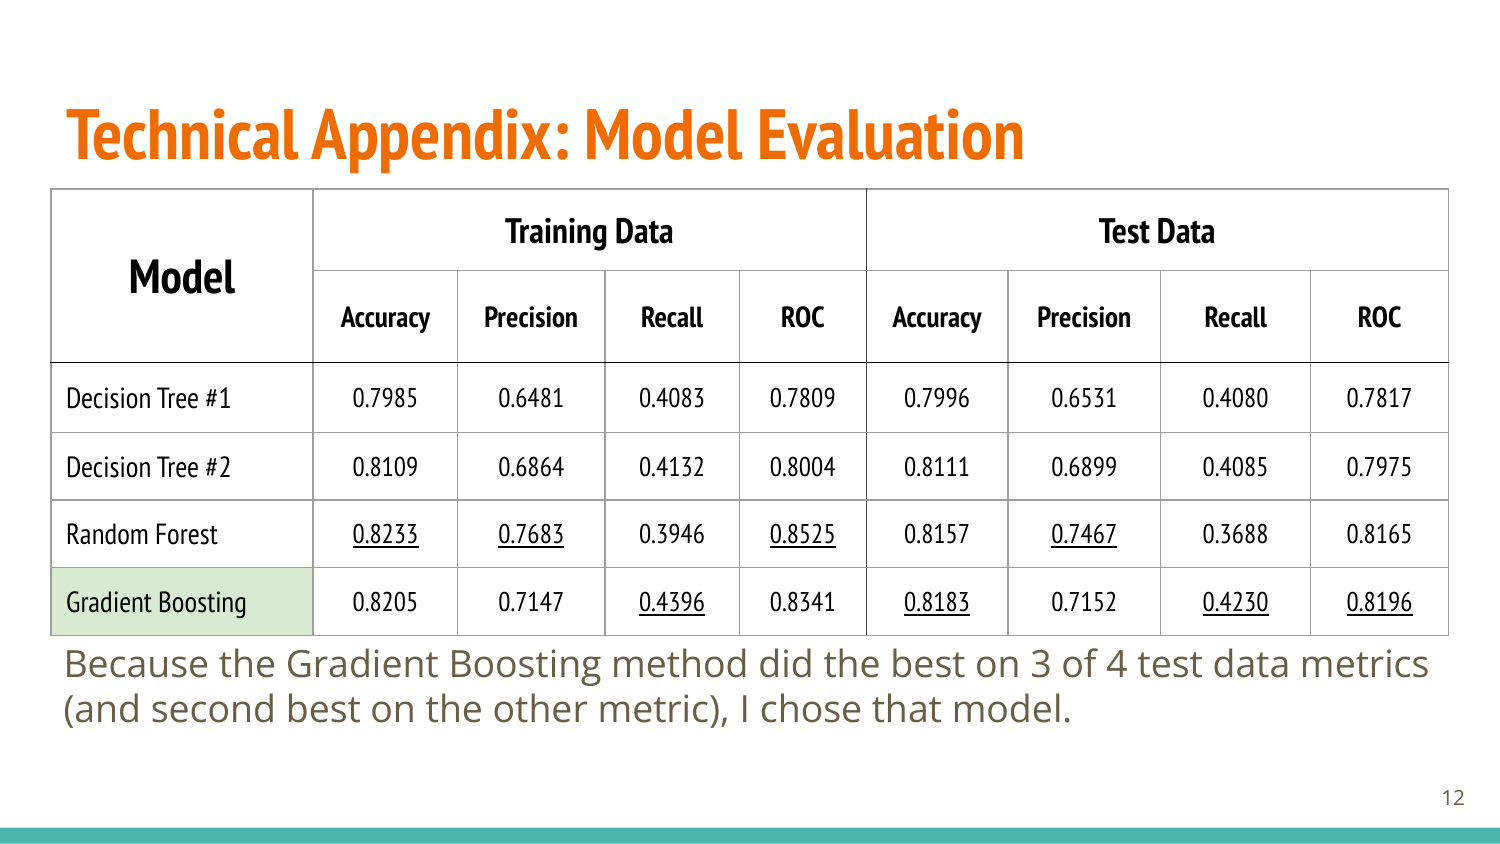

# Technical Appendix: Model Evaluation
| Model | Training Data |  |  |  | Test Data |  |  |  |
| --- | --- | --- | --- | --- | --- | --- | --- | --- |
|  | Accuracy | Precision | Recall | ROC | Accuracy | Precision | Recall | ROC |
| Decision Tree #1 | 0.7985 | 0.6481 | 0.4083 | 0.7809 | 0.7996 | 0.6531 | 0.4080 | 0.7817 |
| Decision Tree #2 | 0.8109 | 0.6864 | 0.4132 | 0.8004 | 0.8111 | 0.6899 | 0.4085 | 0.7975 |
| Random Forest | 0.8233 | 0.7683 | 0.3946 | 0.8525 | 0.8157 | 0.7467 | 0.3688 | 0.8165 |
| Gradient Boosting | 0.8205 | 0.7147 | 0.4396 | 0.8341 | 0.8183 | 0.7152 | 0.4230 | 0.8196 |
Because the Gradient Boosting method did the best on 3 of 4 test data metrics (and second best on the other metric), I chose that model.
12